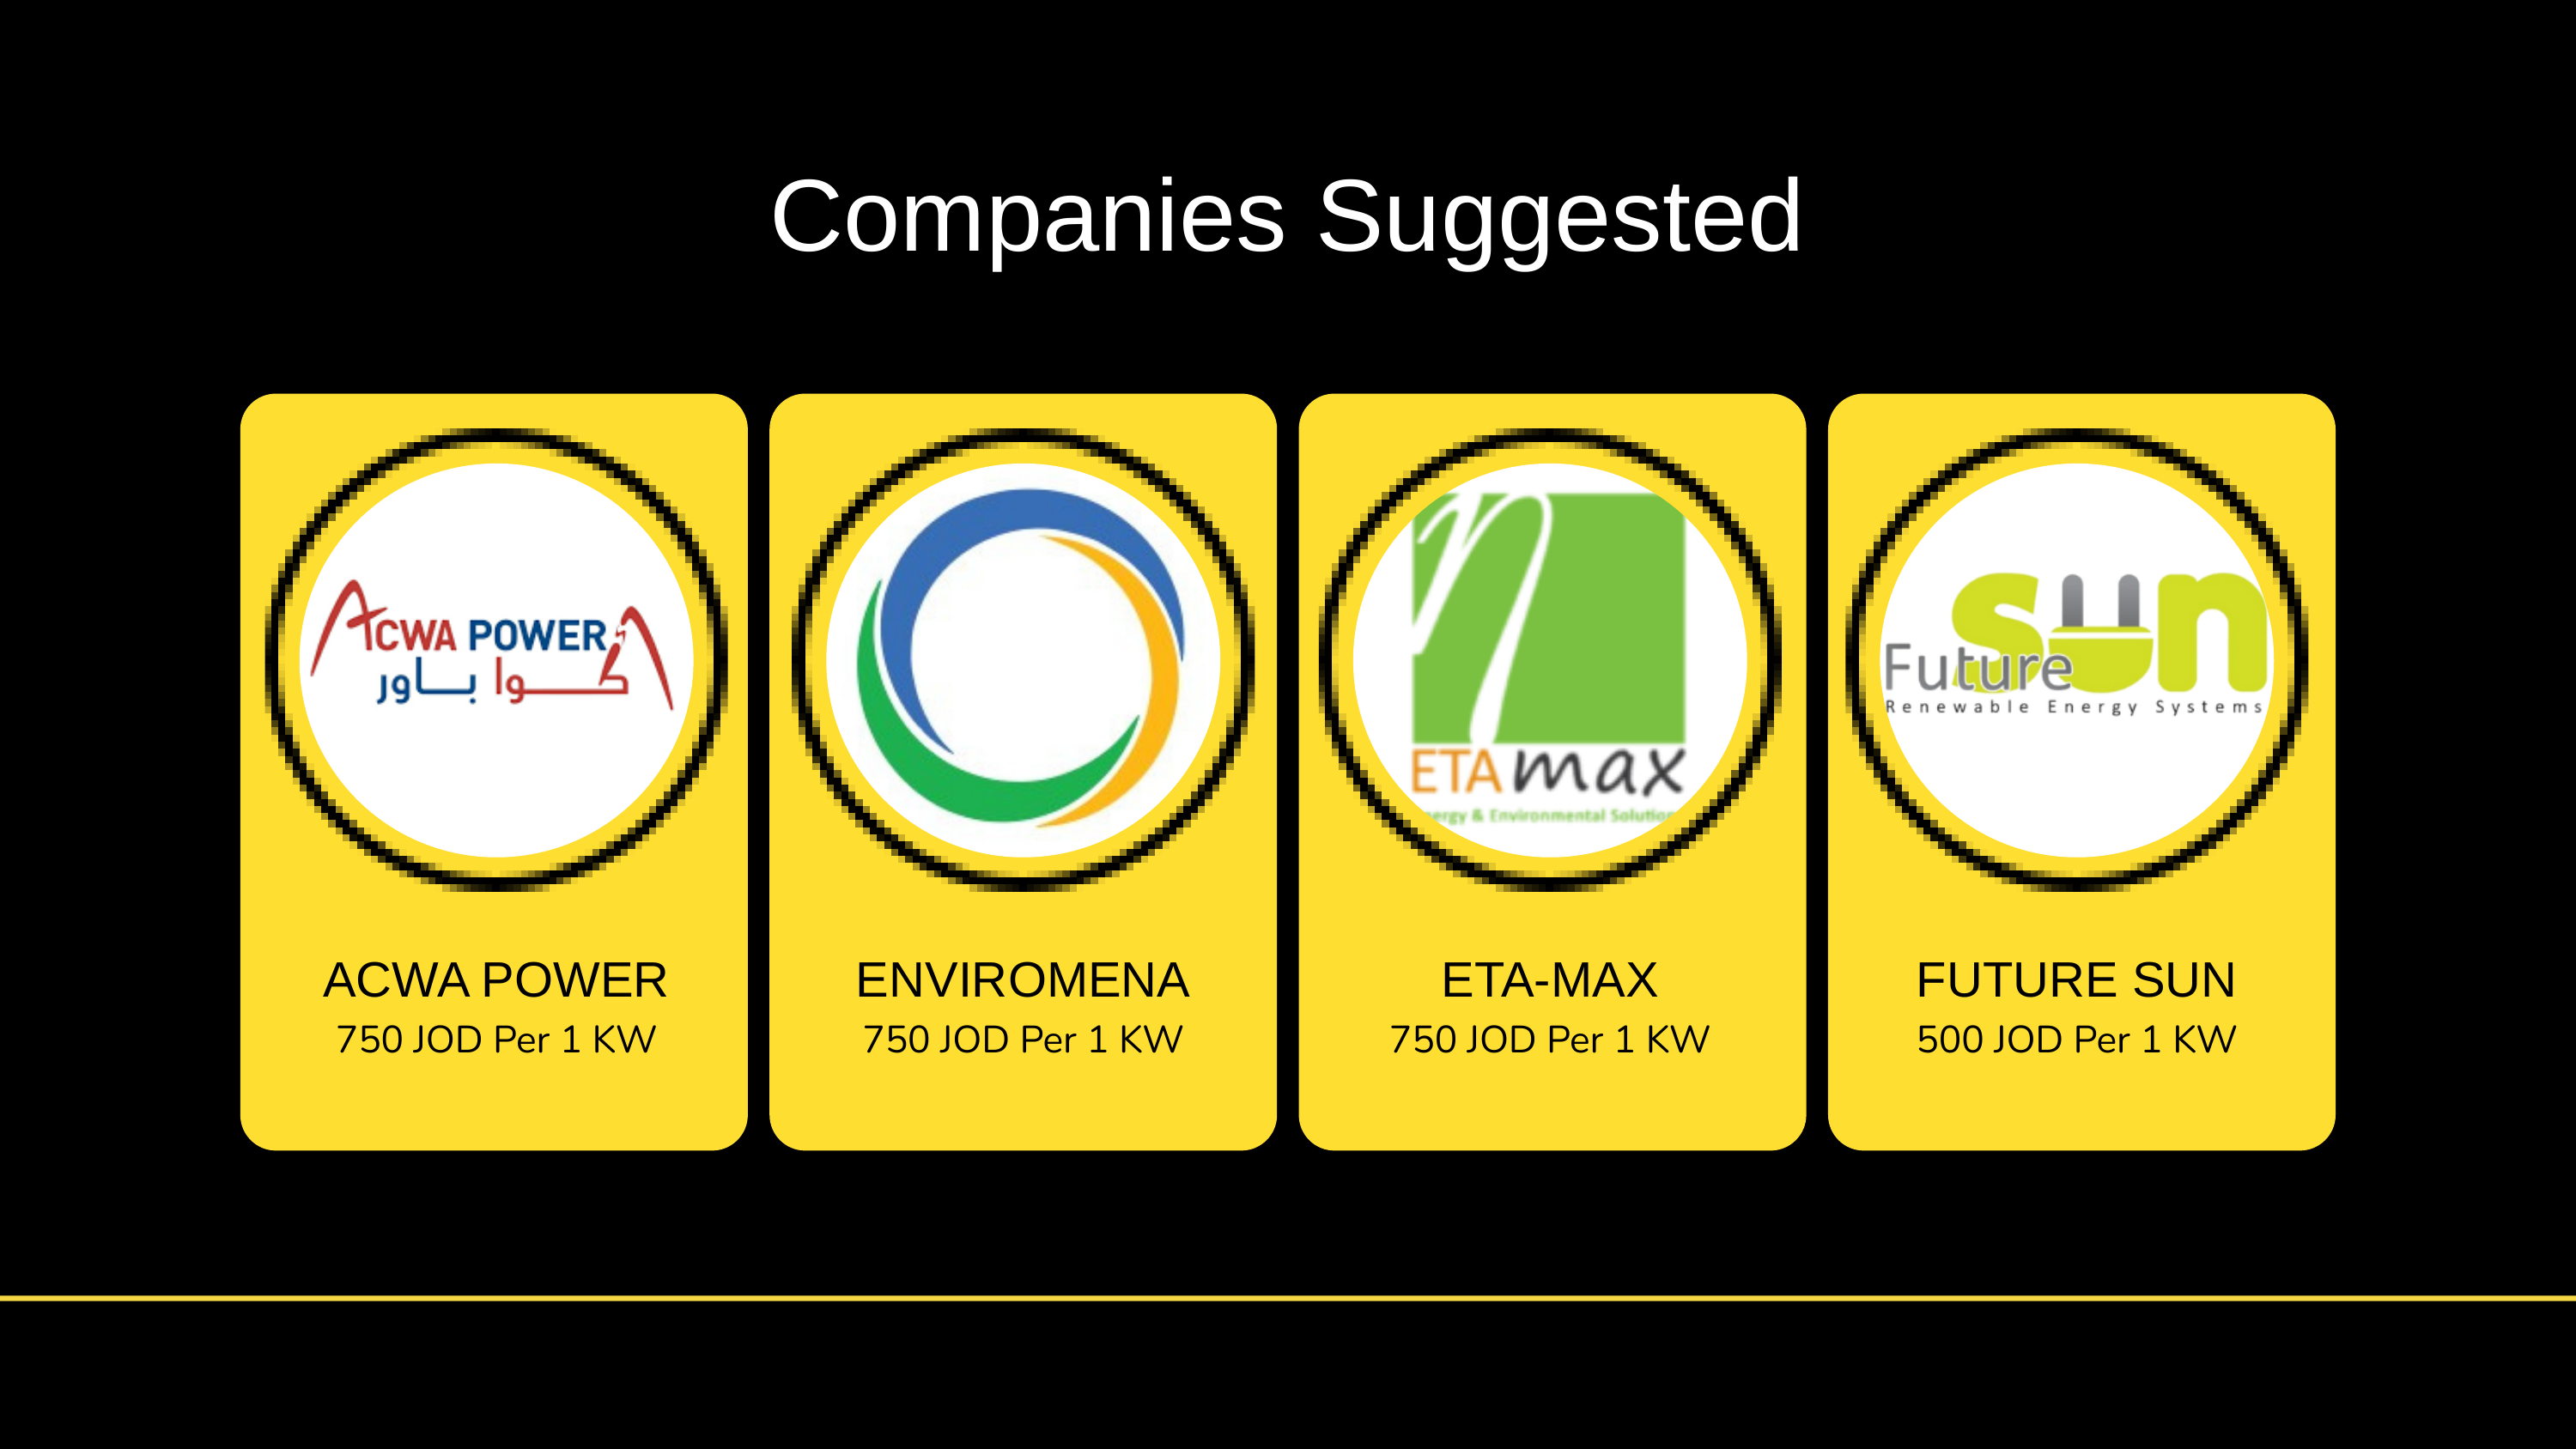

Companies Suggested

ACWA POWER
ENVIROMENA
ETA-MAX
FUTURE SUN
750 JOD Per 1 KW
750 JOD Per 1 KW
750 JOD Per 1 KW
500 JOD Per 1 KW